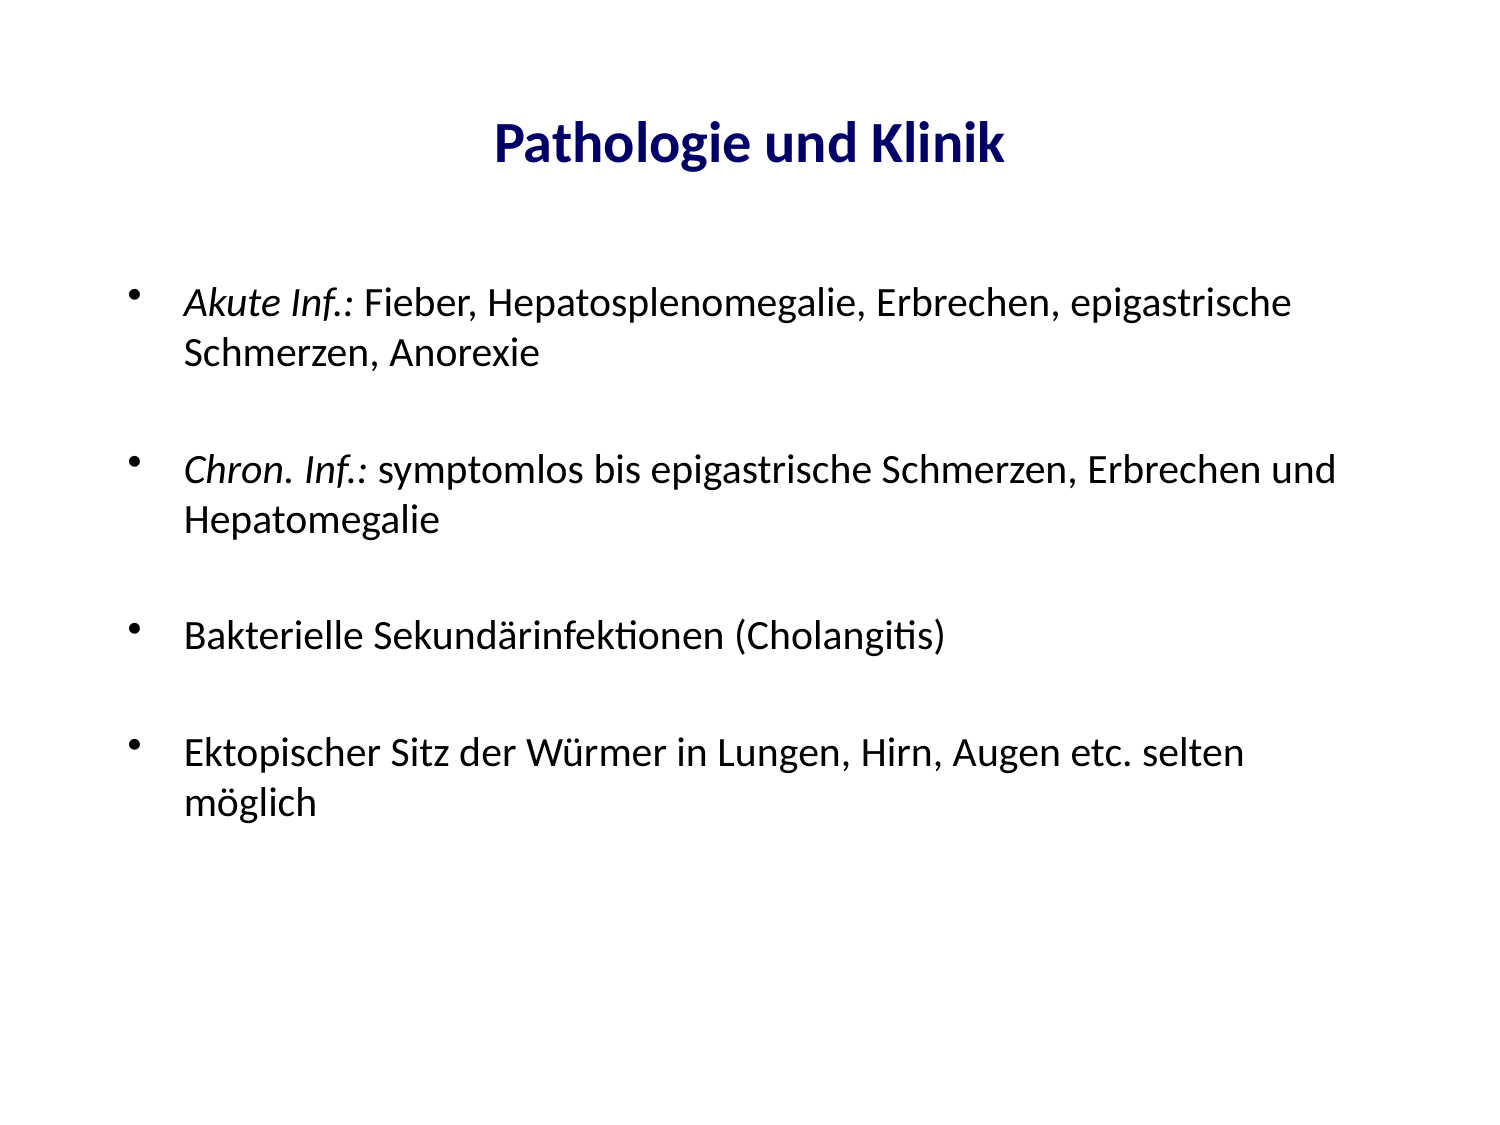

# Pathologie und Klinik
Akute Inf.: Fieber, Hepatosplenomegalie, Erbrechen, epigastrische Schmerzen, Anorexie

Chron. Inf.: symptomlos bis epigastrische Schmerzen, Erbrechen und Hepatomegalie

Bakterielle Sekundärinfektionen (Cholangitis)

Ektopischer Sitz der Würmer in Lungen, Hirn, Augen etc. selten möglich